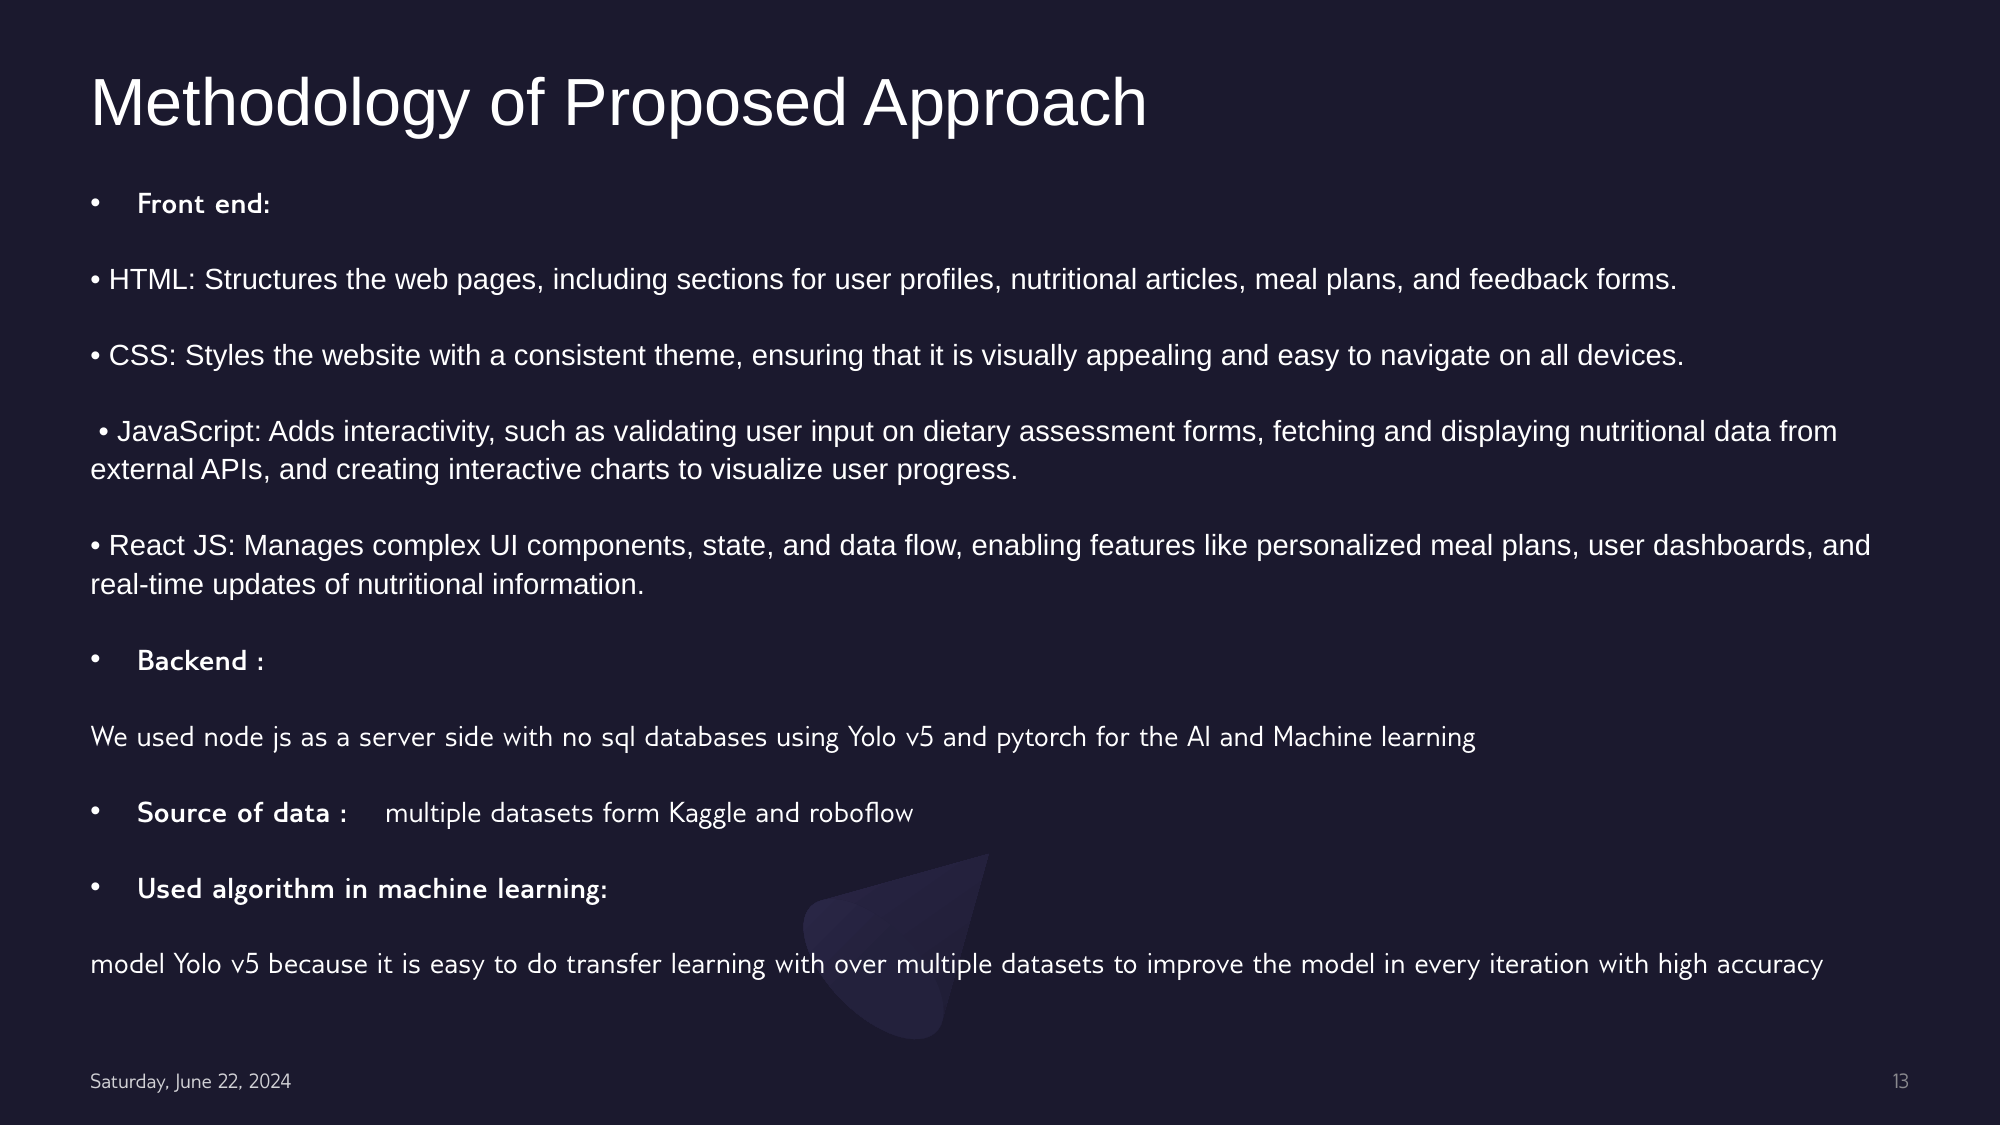

# Methodology of Proposed Approach
Front end:
• HTML: Structures the web pages, including sections for user profiles, nutritional articles, meal plans, and feedback forms.
• CSS: Styles the website with a consistent theme, ensuring that it is visually appealing and easy to navigate on all devices.
 • JavaScript: Adds interactivity, such as validating user input on dietary assessment forms, fetching and displaying nutritional data from external APIs, and creating interactive charts to visualize user progress.
• React JS: Manages complex UI components, state, and data flow, enabling features like personalized meal plans, user dashboards, and real-time updates of nutritional information.
Backend :
We used node js as a server side with no sql databases using Yolo v5 and pytorch for the AI and Machine learning
Source of data :    multiple datasets form Kaggle and roboflow
Used algorithm in machine learning:
model Yolo v5 because it is easy to do transfer learning with over multiple datasets to improve the model in every iteration with high accuracy

Saturday, June 22, 2024
13